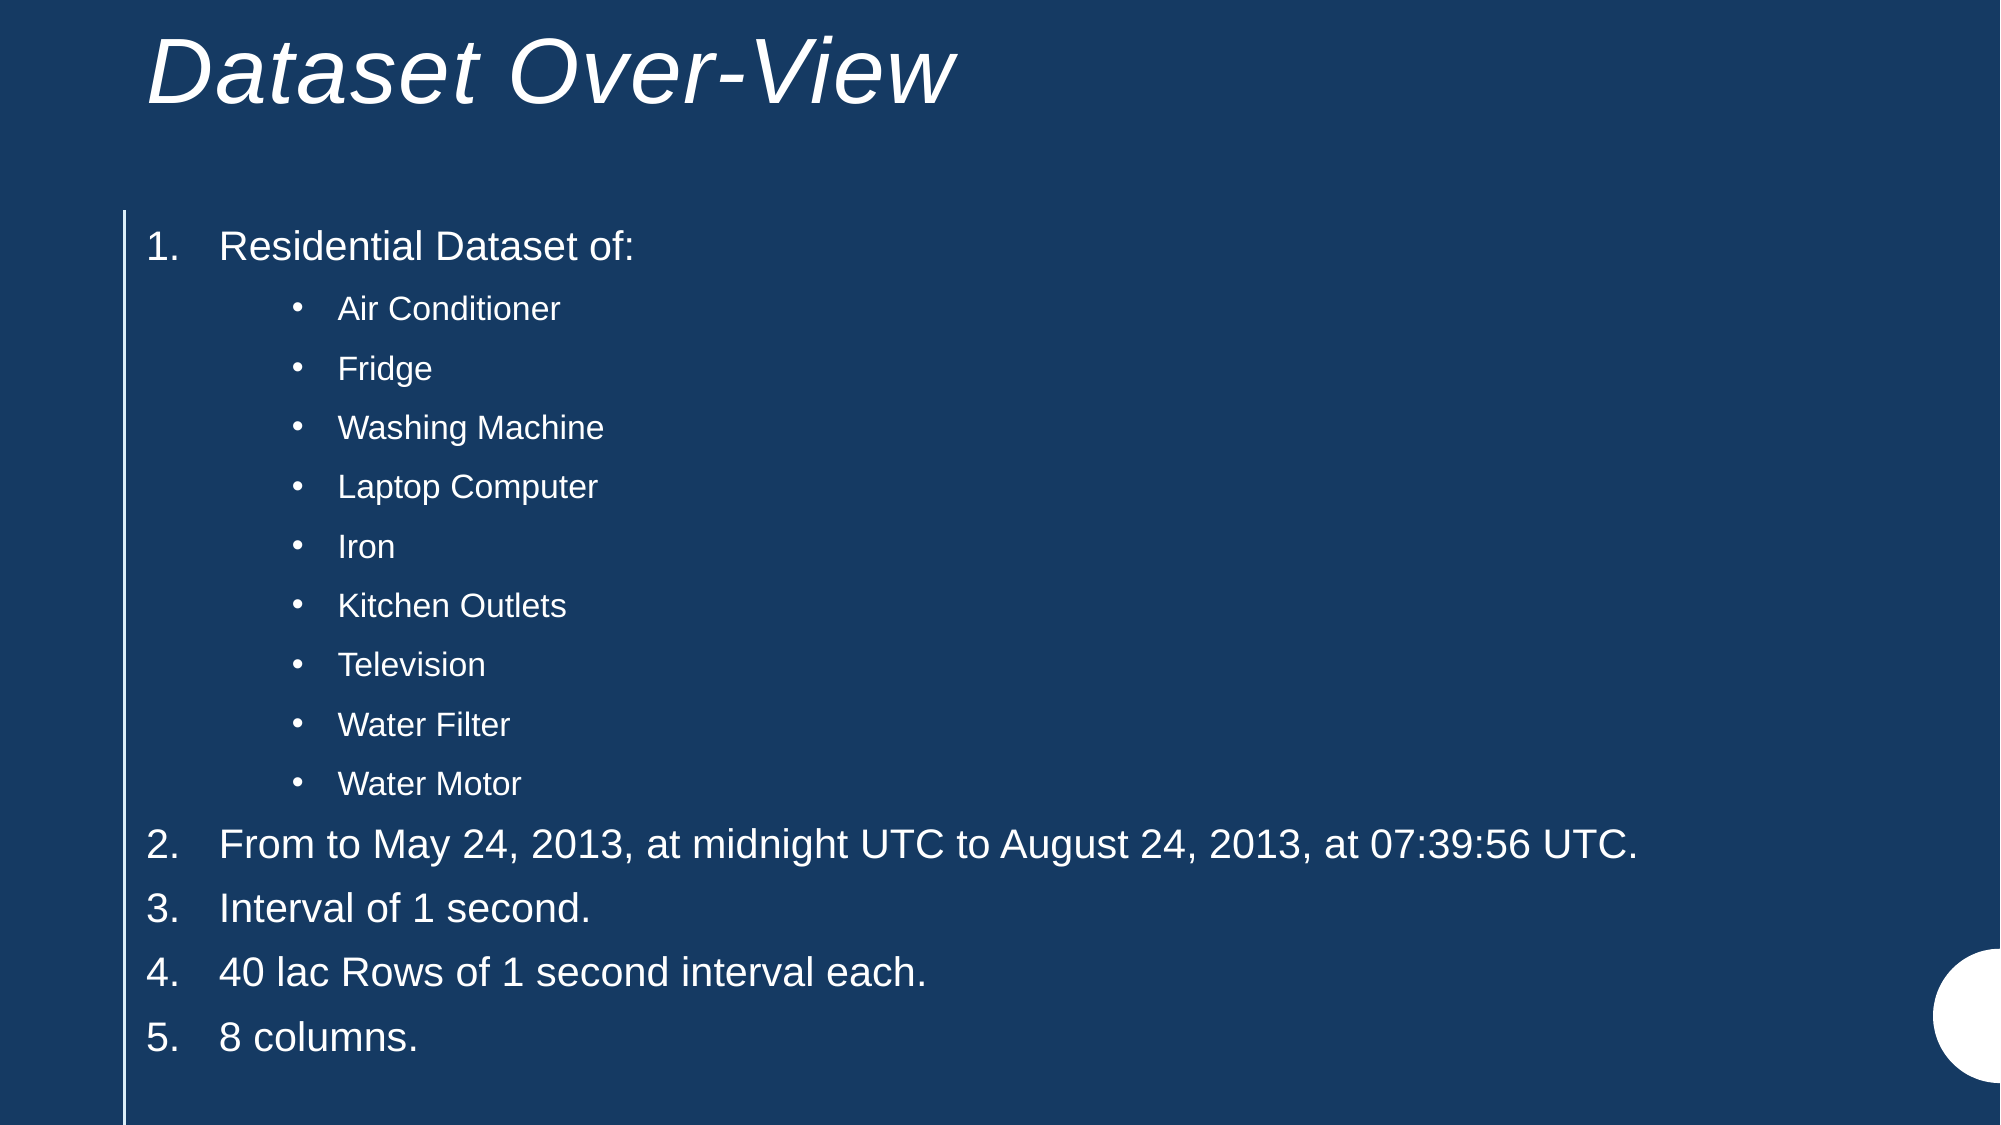

# Dataset Over-View
Residential Dataset of:
Air Conditioner
Fridge
Washing Machine
Laptop Computer
Iron
Kitchen Outlets
Television
Water Filter
Water Motor
From to May 24, 2013, at midnight UTC to August 24, 2013, at 07:39:56 UTC.
Interval of 1 second.
40 lac Rows of 1 second interval each.
8 columns.